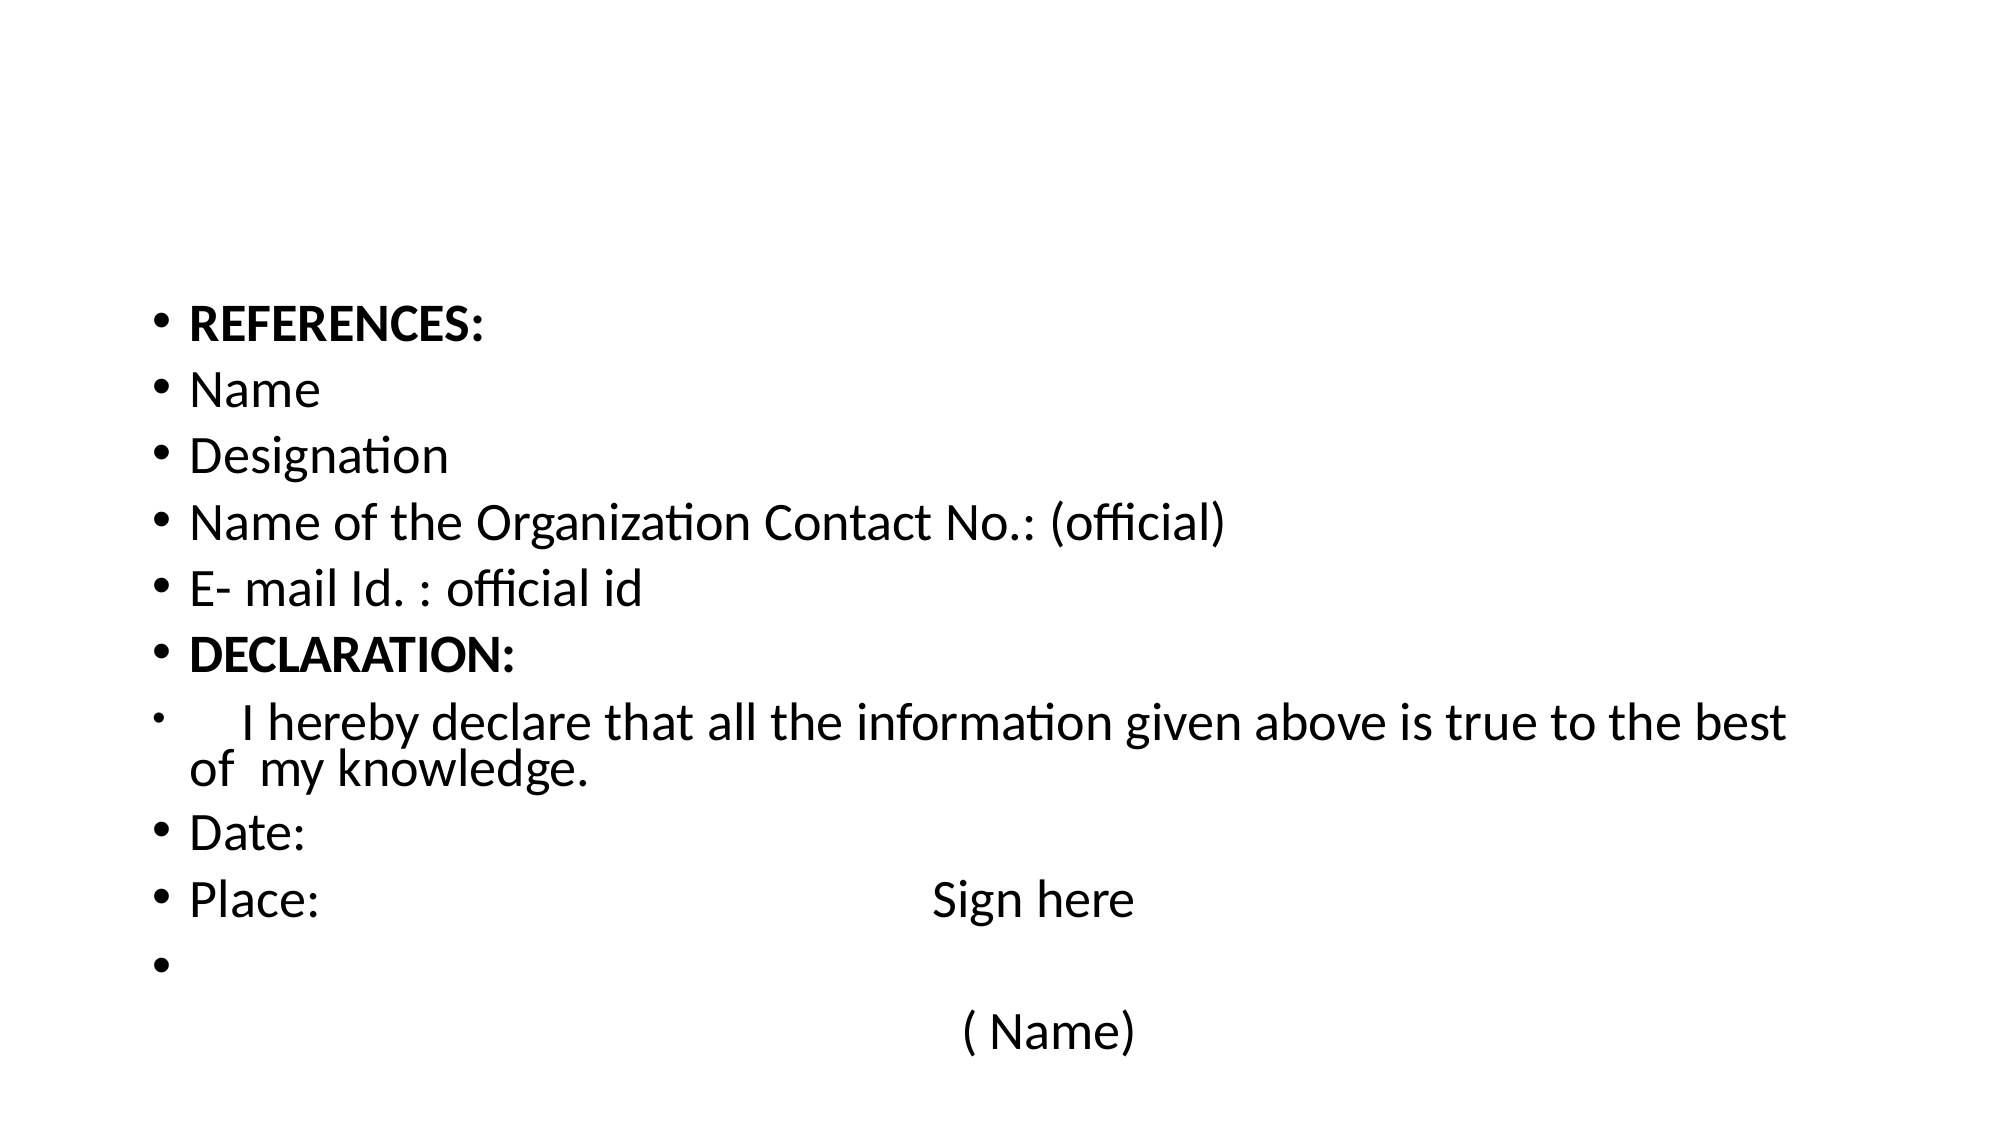

REFERENCES:
Name
Designation
Name of the Organization Contact No.: (official)
E- mail Id. : official id
DECLARATION:
	I hereby declare that all the information given above is true to the best of  my knowledge.
Date:
Place:
Sign here  ( Name)
•